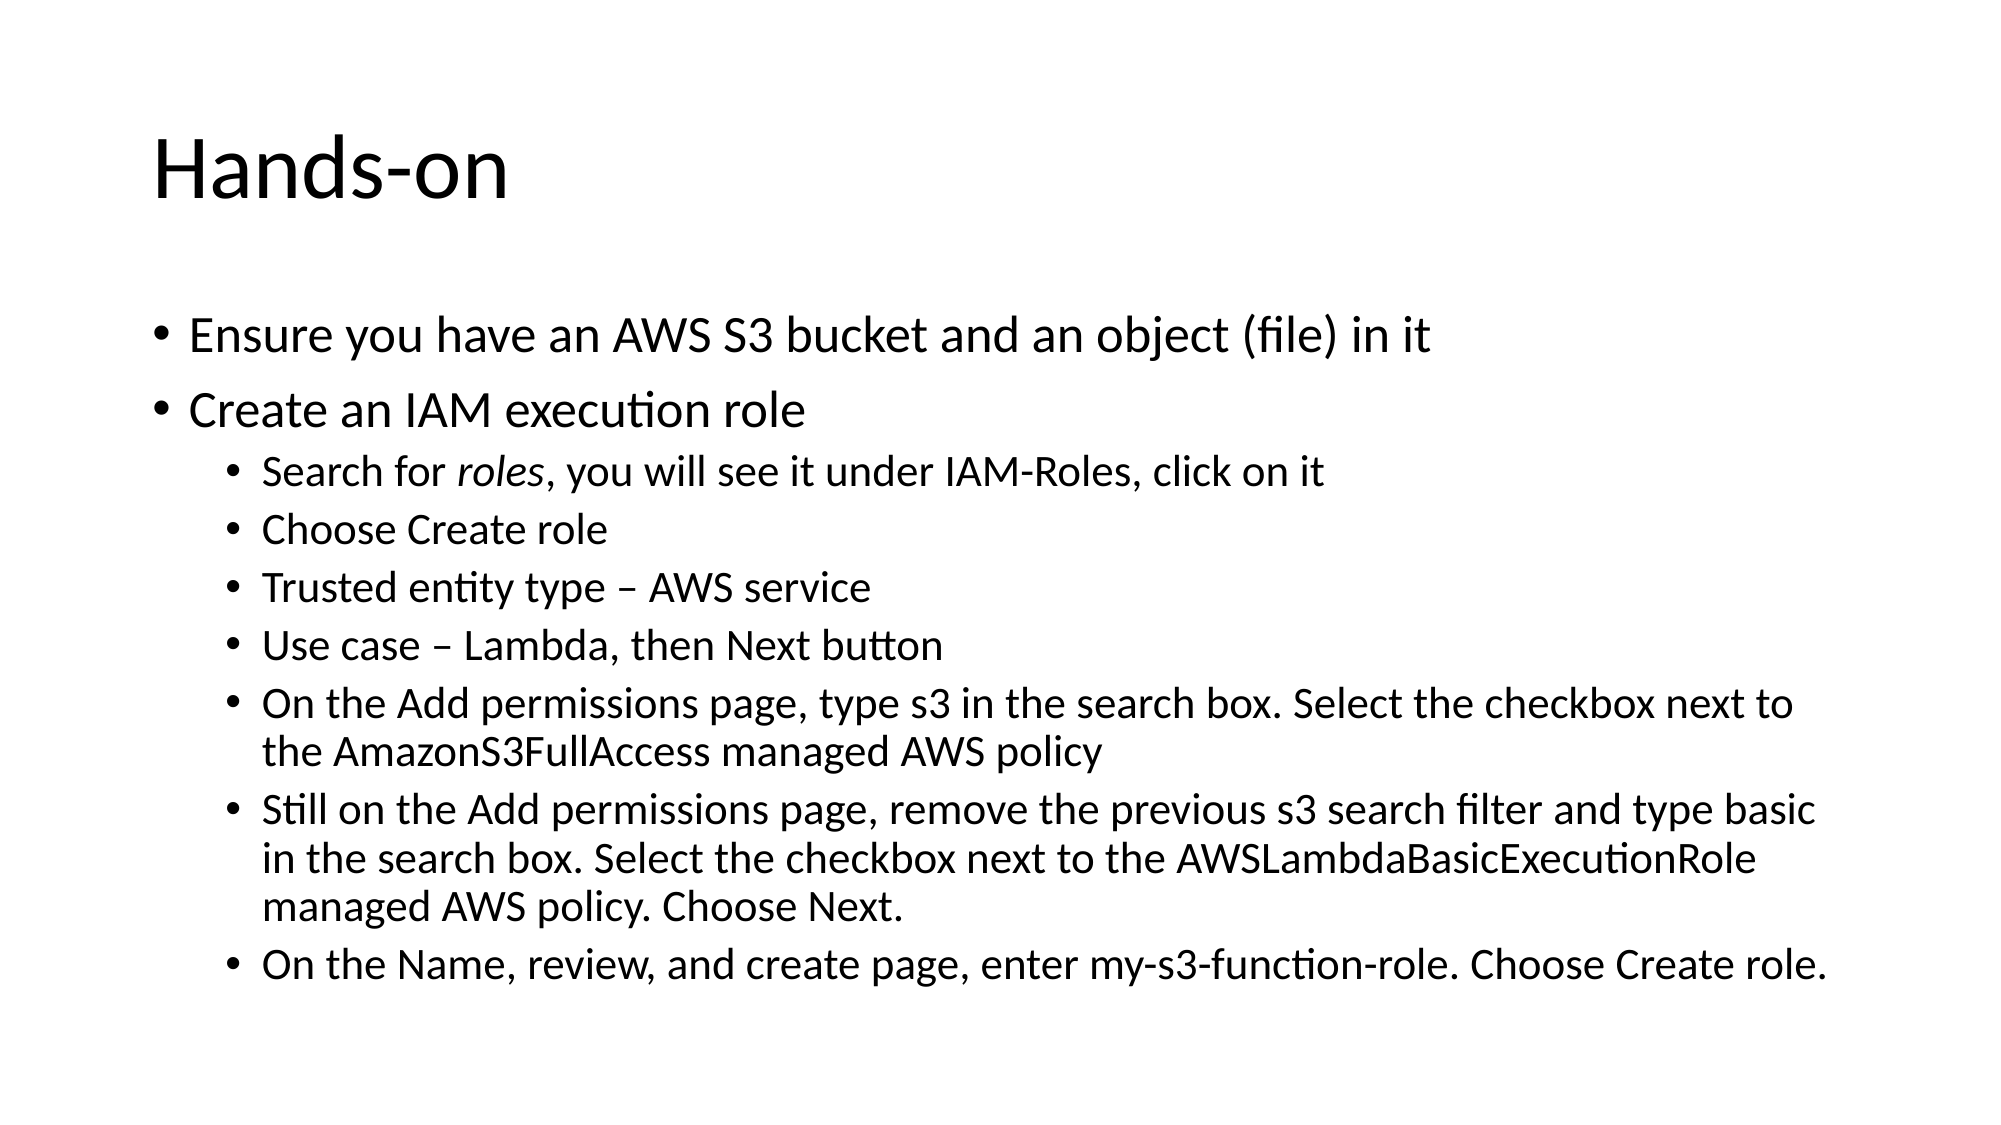

# Hands-on
Ensure you have an AWS S3 bucket and an object (file) in it
Create an IAM execution role
Search for roles, you will see it under IAM-Roles, click on it
Choose Create role
Trusted entity type – AWS service
Use case – Lambda, then Next button
On the Add permissions page, type s3 in the search box. Select the checkbox next to the AmazonS3FullAccess managed AWS policy
Still on the Add permissions page, remove the previous s3 search filter and type basic in the search box. Select the checkbox next to the AWSLambdaBasicExecutionRole managed AWS policy. Choose Next.
On the Name, review, and create page, enter my-s3-function-role. Choose Create role.